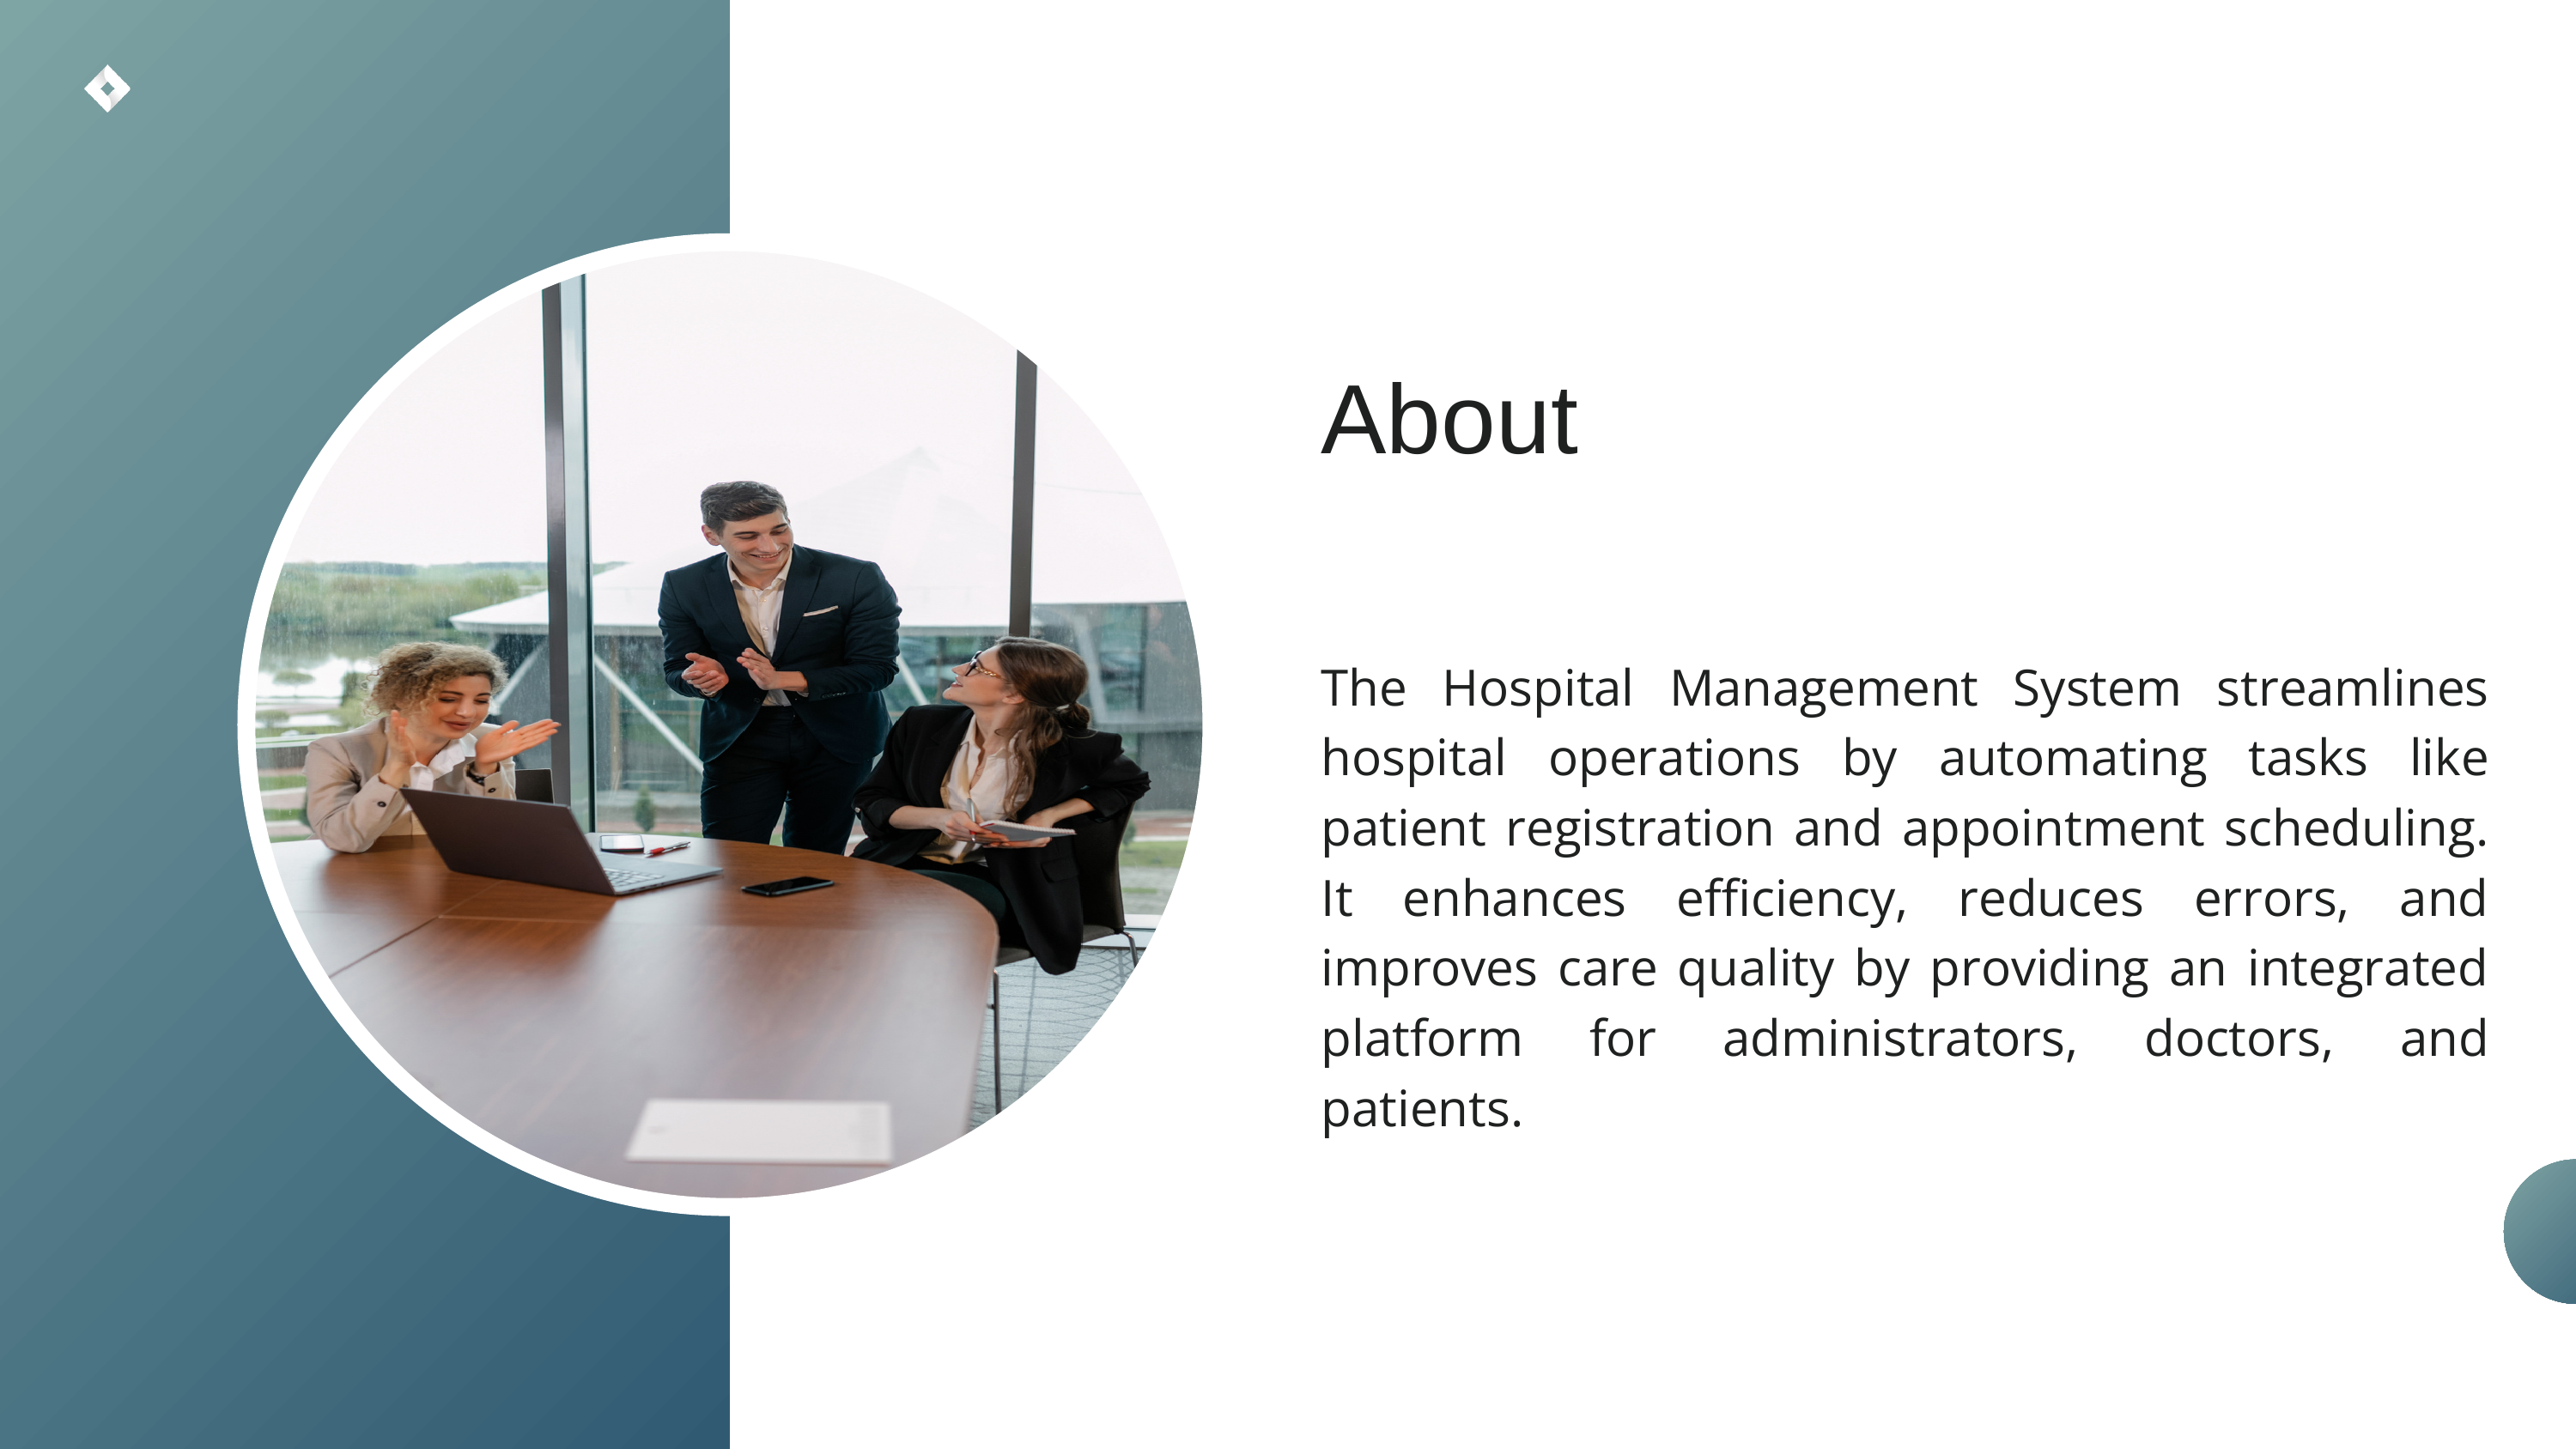

About

The Hospital Management System streamlines hospital operations by automating tasks like patient registration and appointment scheduling. It enhances efficiency, reduces errors, and improves care quality by providing an integrated platform for administrators, doctors, and patients.